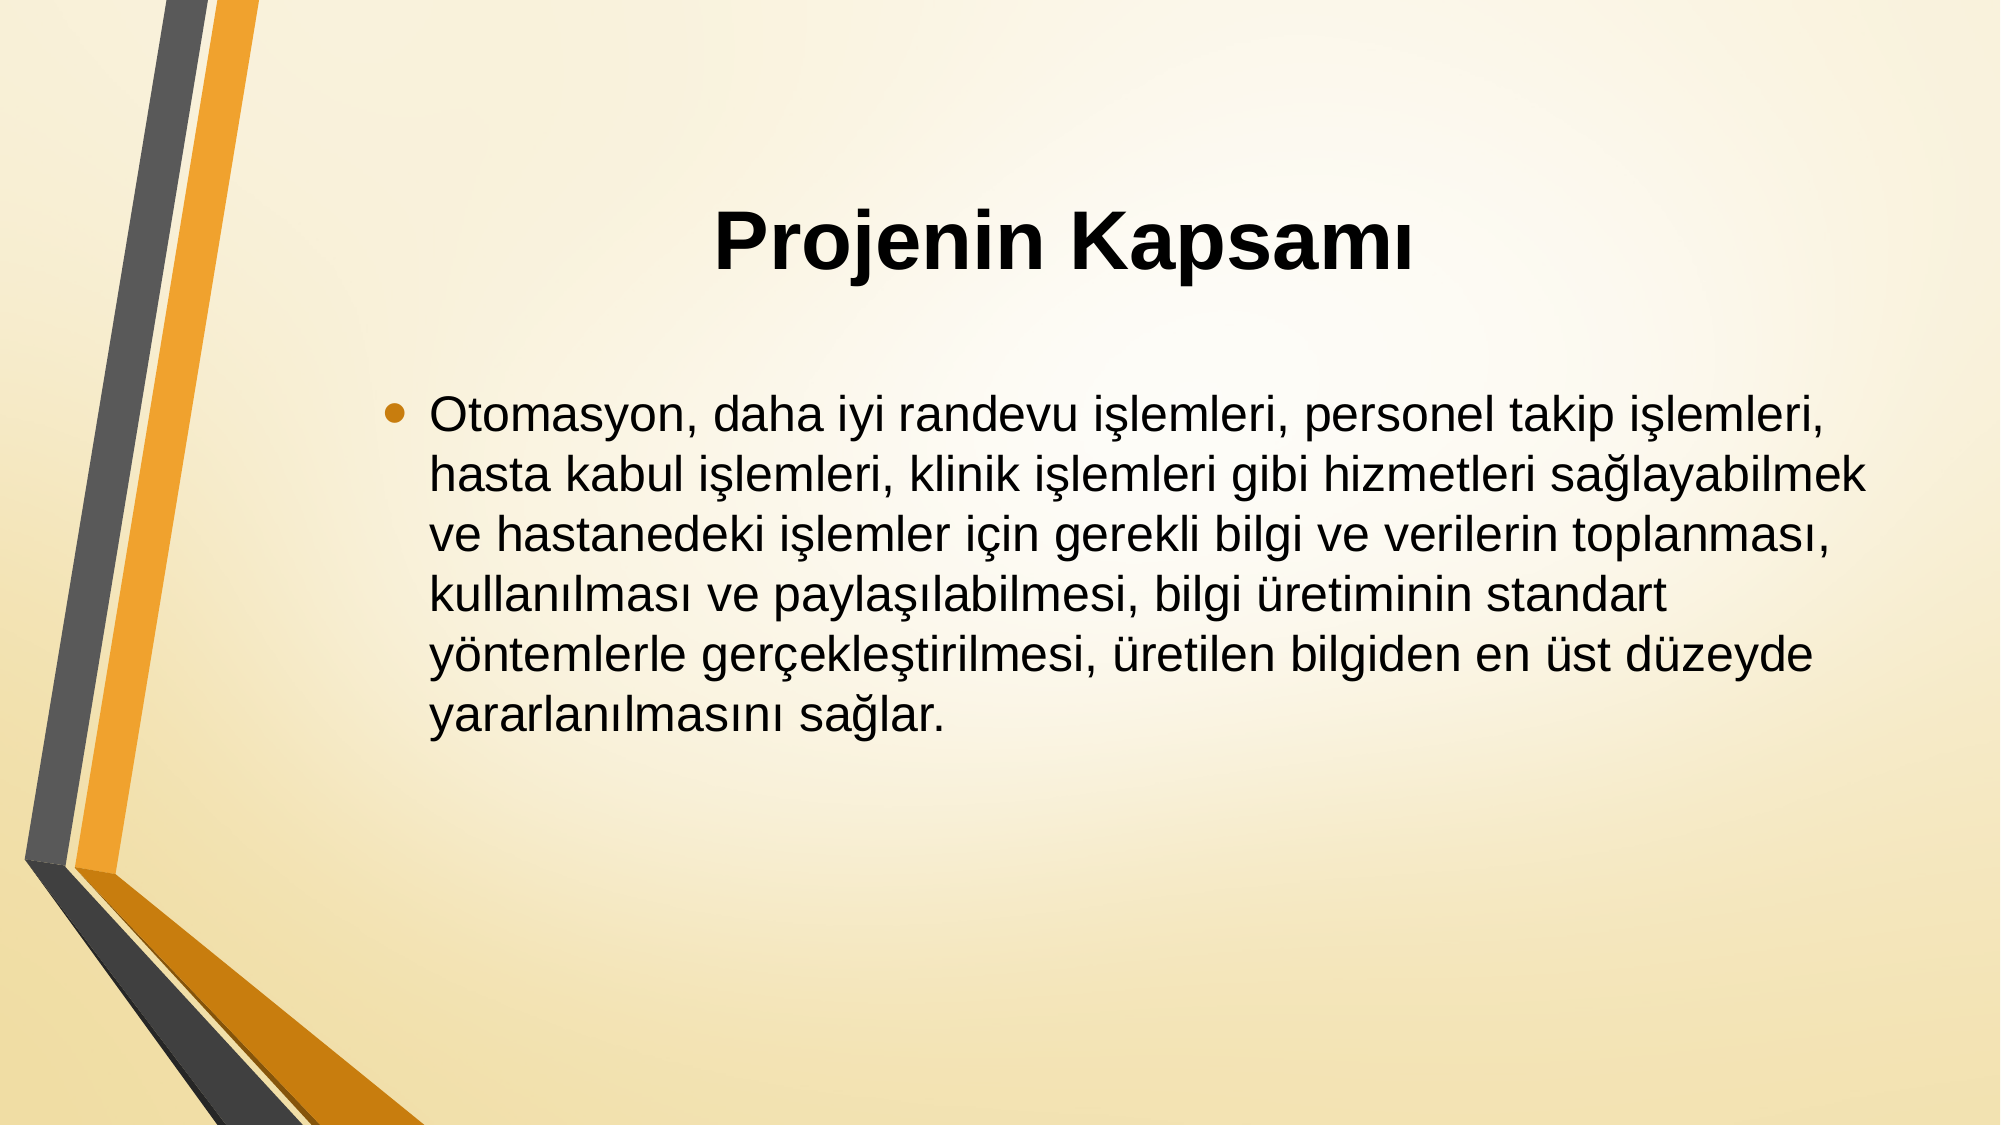

# Projenin Kapsamı
Otomasyon, daha iyi randevu işlemleri, personel takip işlemleri, hasta kabul işlemleri, klinik işlemleri gibi hizmetleri sağlayabilmek ve hastanedeki işlemler için gerekli bilgi ve verilerin toplanması, kullanılması ve paylaşılabilmesi, bilgi üretiminin standart yöntemlerle gerçekleştirilmesi, üretilen bilgiden en üst düzeyde yararlanılmasını sağlar.